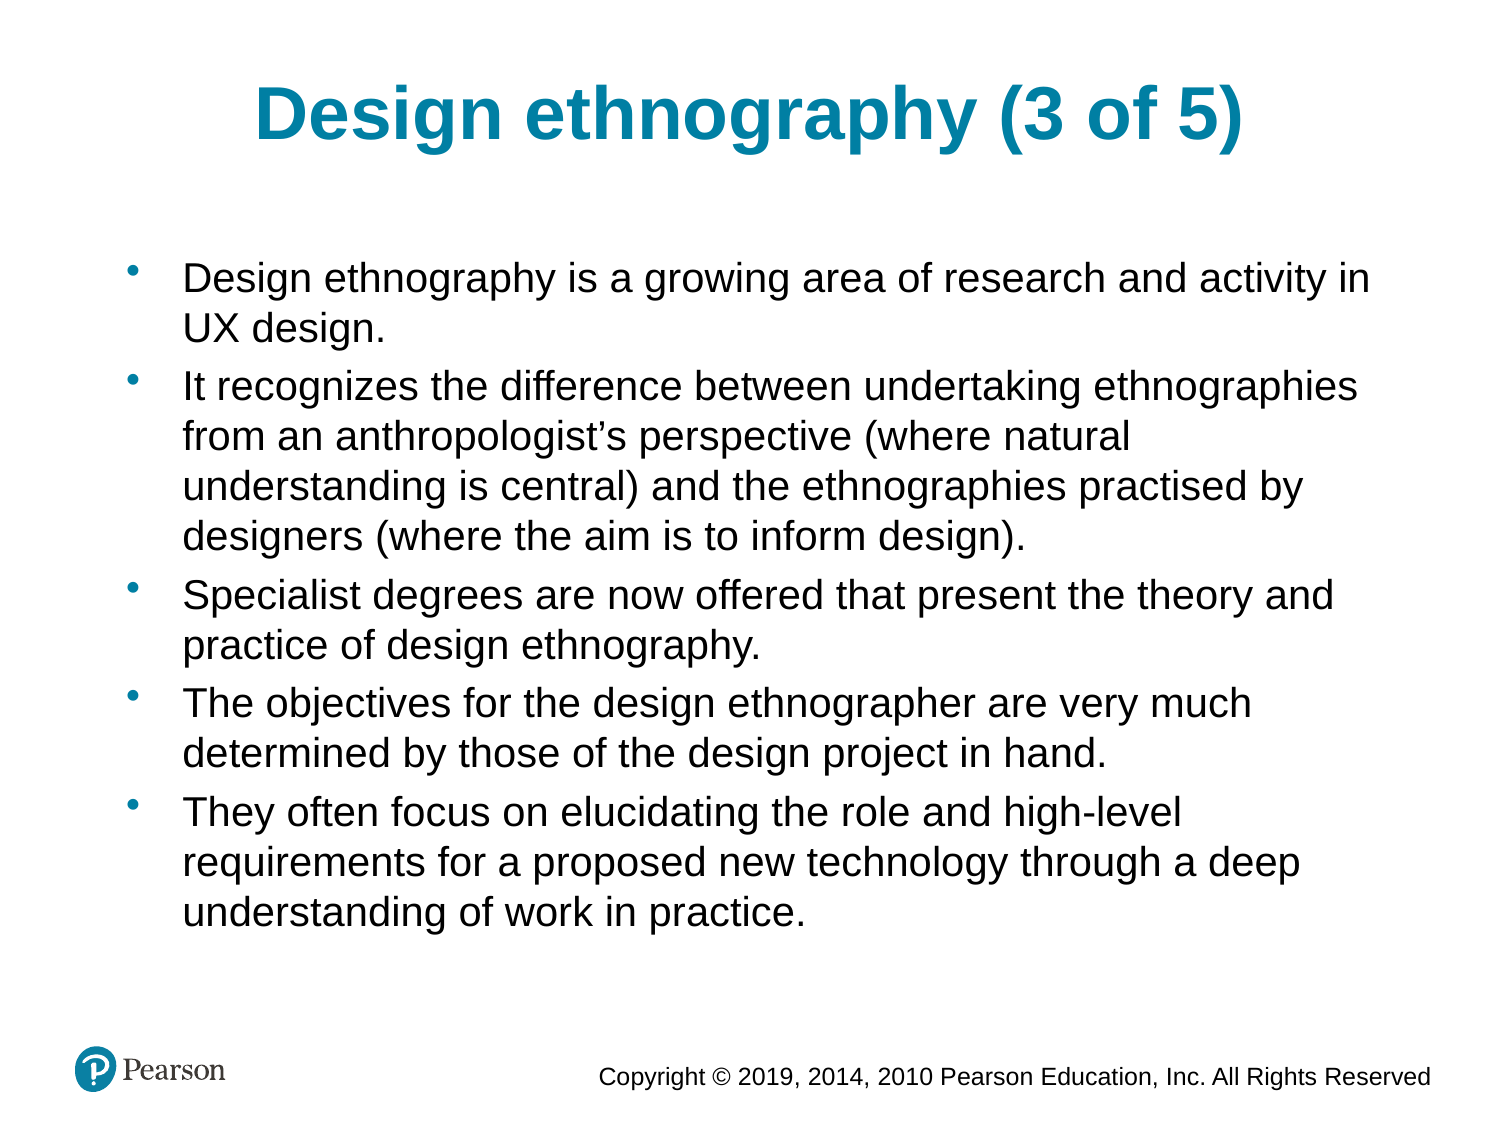

Design ethnography (3 of 5)
Design ethnography is a growing area of research and activity in UX design.
It recognizes the difference between undertaking ethnographies from an anthropologist’s perspective (where natural understanding is central) and the ethnographies practised by designers (where the aim is to inform design).
Specialist degrees are now offered that present the theory and practice of design ethnography.
The objectives for the design ethnographer are very much determined by those of the design project in hand.
They often focus on elucidating the role and high-level requirements for a proposed new technology through a deep understanding of work in practice.